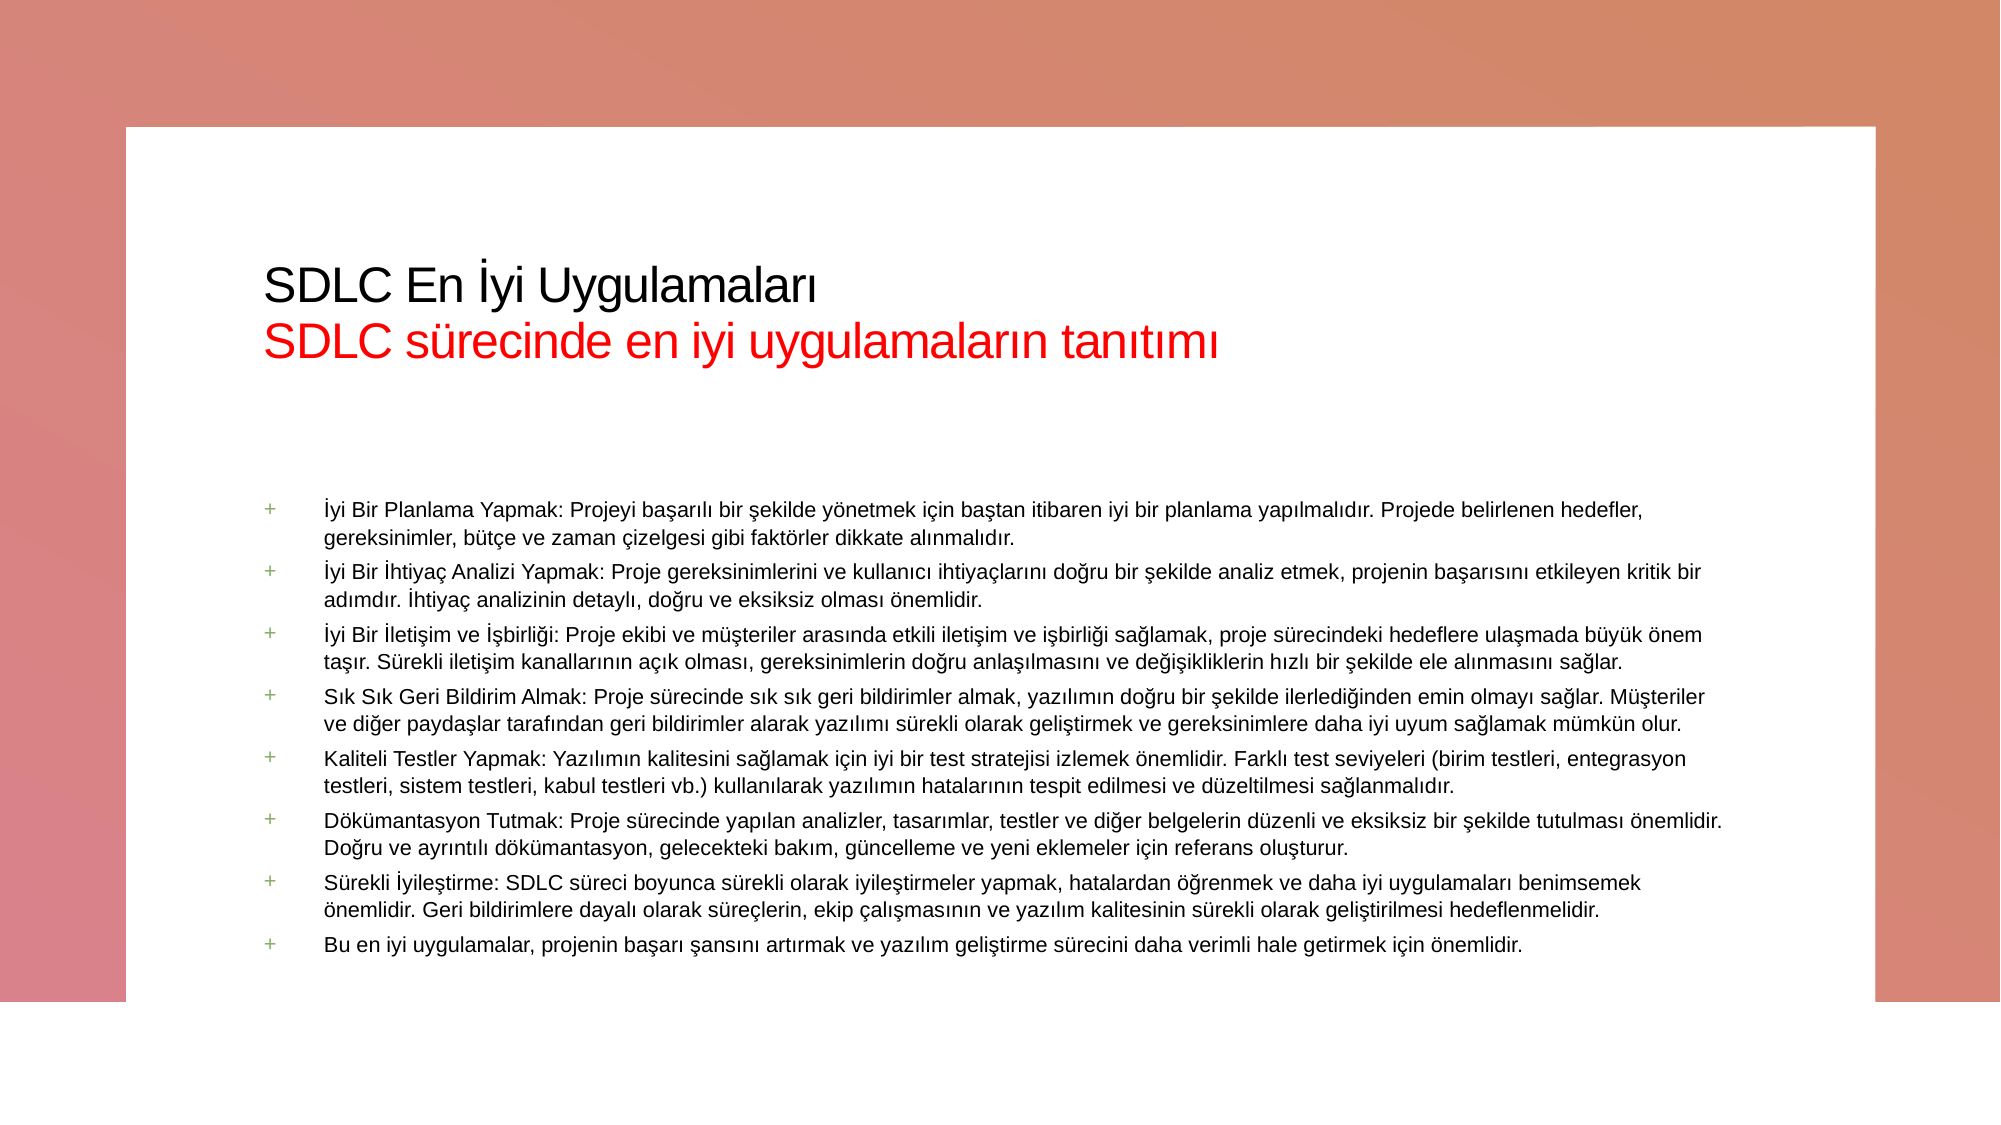

# SDLC En İyi Uygulamaları SDLC sürecinde en iyi uygulamaların tanıtımı
İyi Bir Planlama Yapmak: Projeyi başarılı bir şekilde yönetmek için baştan itibaren iyi bir planlama yapılmalıdır. Projede belirlenen hedefler, gereksinimler, bütçe ve zaman çizelgesi gibi faktörler dikkate alınmalıdır.
İyi Bir İhtiyaç Analizi Yapmak: Proje gereksinimlerini ve kullanıcı ihtiyaçlarını doğru bir şekilde analiz etmek, projenin başarısını etkileyen kritik bir adımdır. İhtiyaç analizinin detaylı, doğru ve eksiksiz olması önemlidir.
İyi Bir İletişim ve İşbirliği: Proje ekibi ve müşteriler arasında etkili iletişim ve işbirliği sağlamak, proje sürecindeki hedeflere ulaşmada büyük önem taşır. Sürekli iletişim kanallarının açık olması, gereksinimlerin doğru anlaşılmasını ve değişikliklerin hızlı bir şekilde ele alınmasını sağlar.
Sık Sık Geri Bildirim Almak: Proje sürecinde sık sık geri bildirimler almak, yazılımın doğru bir şekilde ilerlediğinden emin olmayı sağlar. Müşteriler ve diğer paydaşlar tarafından geri bildirimler alarak yazılımı sürekli olarak geliştirmek ve gereksinimlere daha iyi uyum sağlamak mümkün olur.
Kaliteli Testler Yapmak: Yazılımın kalitesini sağlamak için iyi bir test stratejisi izlemek önemlidir. Farklı test seviyeleri (birim testleri, entegrasyon testleri, sistem testleri, kabul testleri vb.) kullanılarak yazılımın hatalarının tespit edilmesi ve düzeltilmesi sağlanmalıdır.
Dökümantasyon Tutmak: Proje sürecinde yapılan analizler, tasarımlar, testler ve diğer belgelerin düzenli ve eksiksiz bir şekilde tutulması önemlidir. Doğru ve ayrıntılı dökümantasyon, gelecekteki bakım, güncelleme ve yeni eklemeler için referans oluşturur.
Sürekli İyileştirme: SDLC süreci boyunca sürekli olarak iyileştirmeler yapmak, hatalardan öğrenmek ve daha iyi uygulamaları benimsemek önemlidir. Geri bildirimlere dayalı olarak süreçlerin, ekip çalışmasının ve yazılım kalitesinin sürekli olarak geliştirilmesi hedeflenmelidir.
Bu en iyi uygulamalar, projenin başarı şansını artırmak ve yazılım geliştirme sürecini daha verimli hale getirmek için önemlidir.